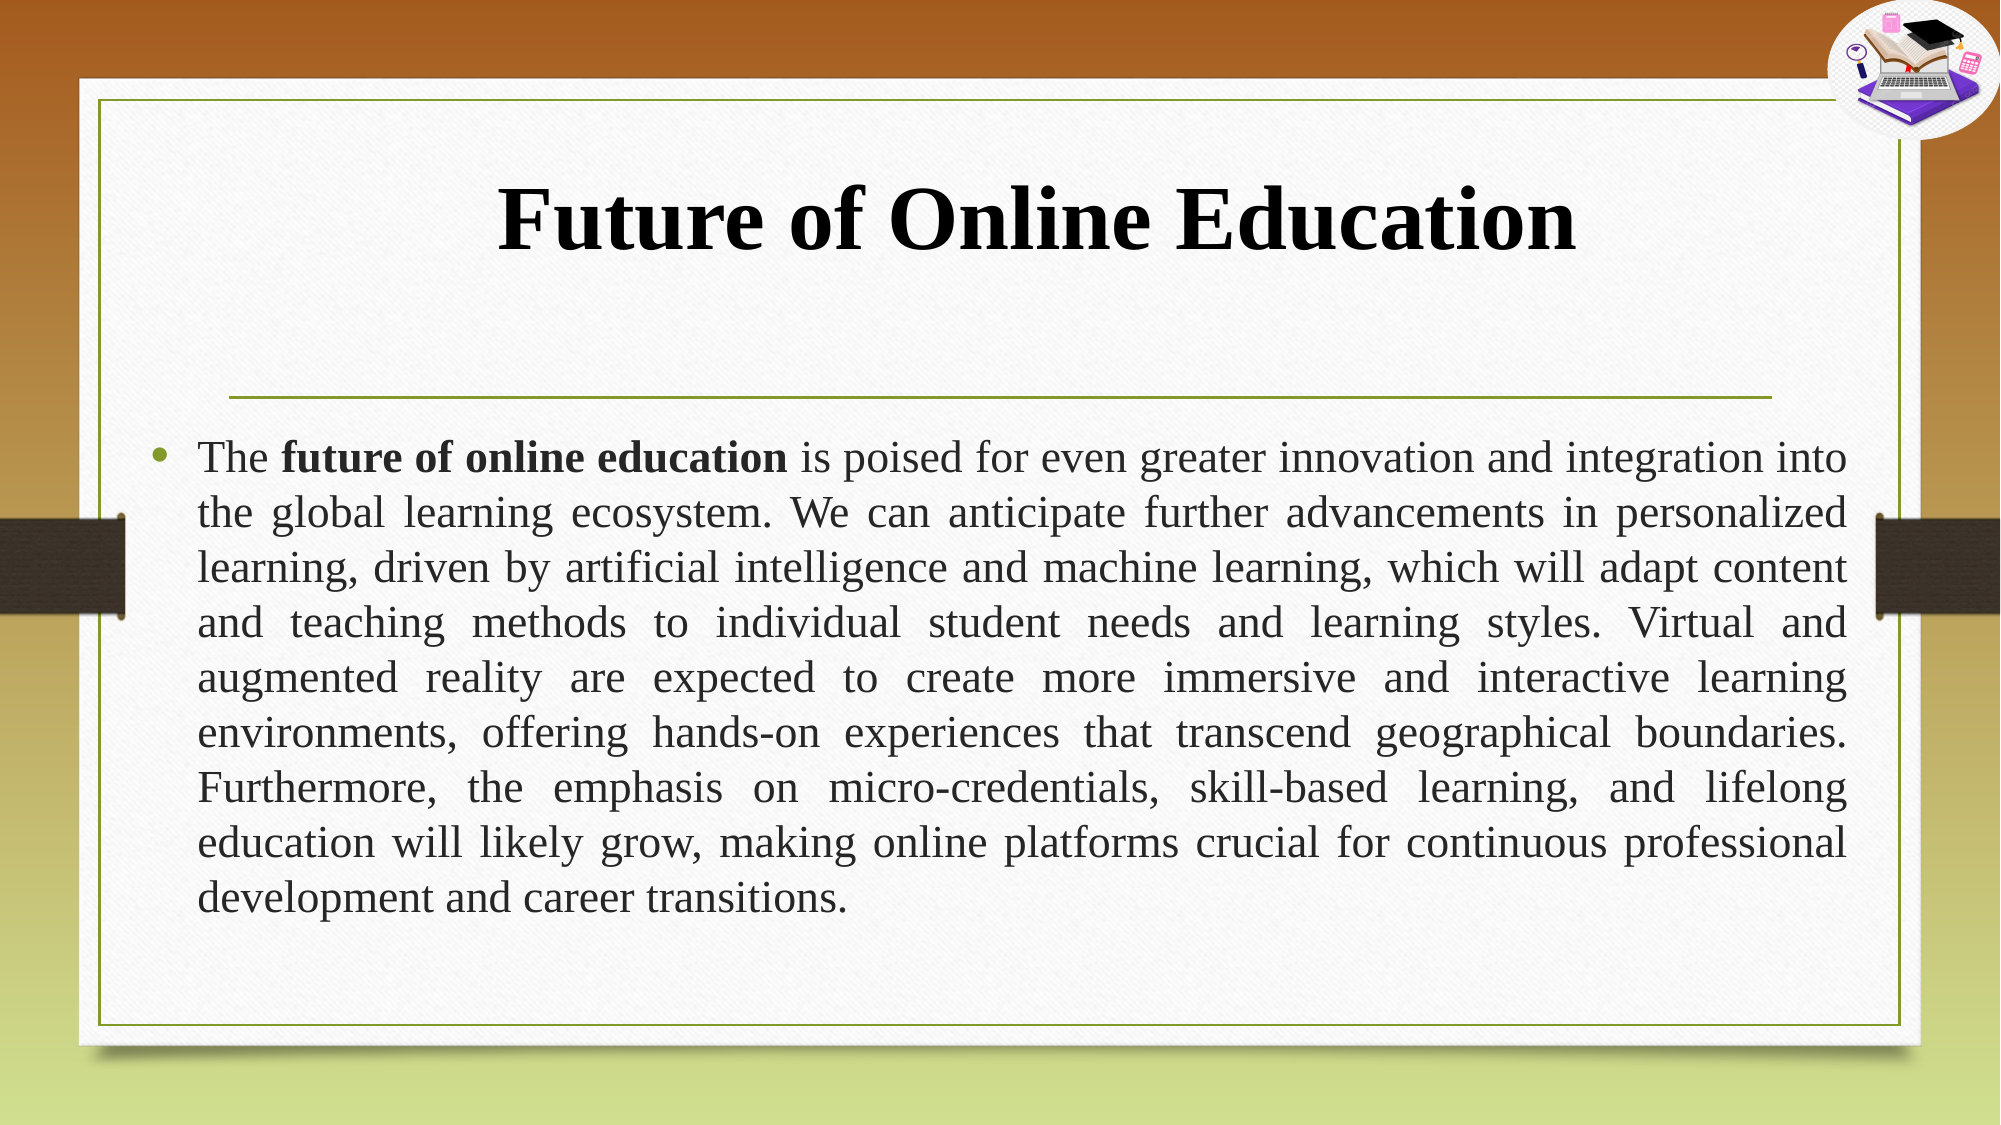

# Future of Online Education

The future of online education is poised for even greater innovation and integration into the global learning ecosystem. We can anticipate further advancements in personalized learning, driven by artificial intelligence and machine learning, which will adapt content and teaching methods to individual student needs and learning styles. Virtual and augmented reality are expected to create more immersive and interactive learning environments, offering hands-on experiences that transcend geographical boundaries. Furthermore, the emphasis on micro-credentials, skill-based learning, and lifelong education will likely grow, making online platforms crucial for continuous professional development and career transitions.